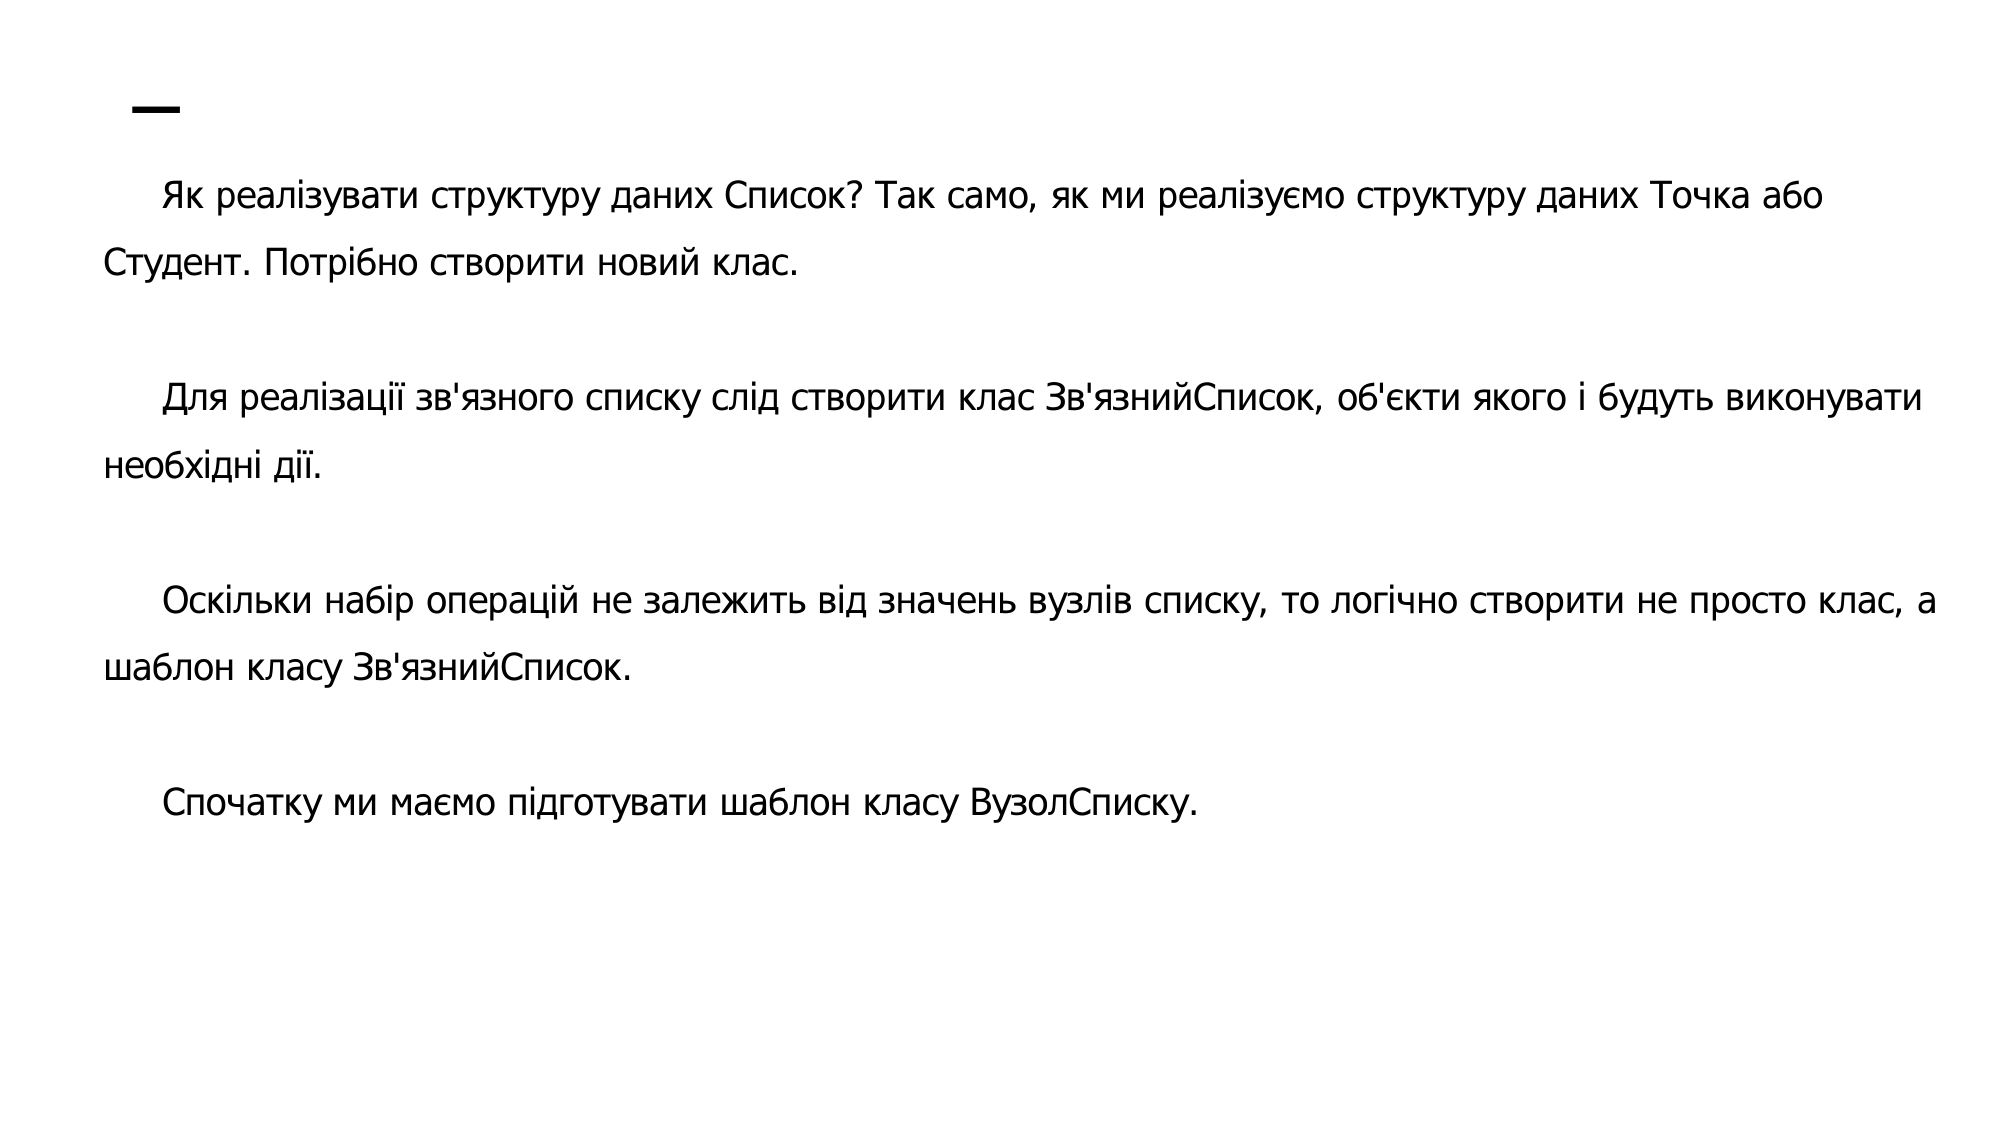

# _
Як реалізувати структуру даних Список? Так само, як ми реалізуємо структуру даних Точка або Студент. Потрібно створити новий клас.

Для реалізації зв'язного списку слід створити клас Зв'язнийСписок, об'єкти якого і будуть виконувати необхідні дії.

Оскільки набір операцій не залежить від значень вузлів списку, то логічно створити не просто клас, а шаблон класу Зв'язнийСписок.

Спочатку ми маємо підготувати шаблон класу ВузолСписку.